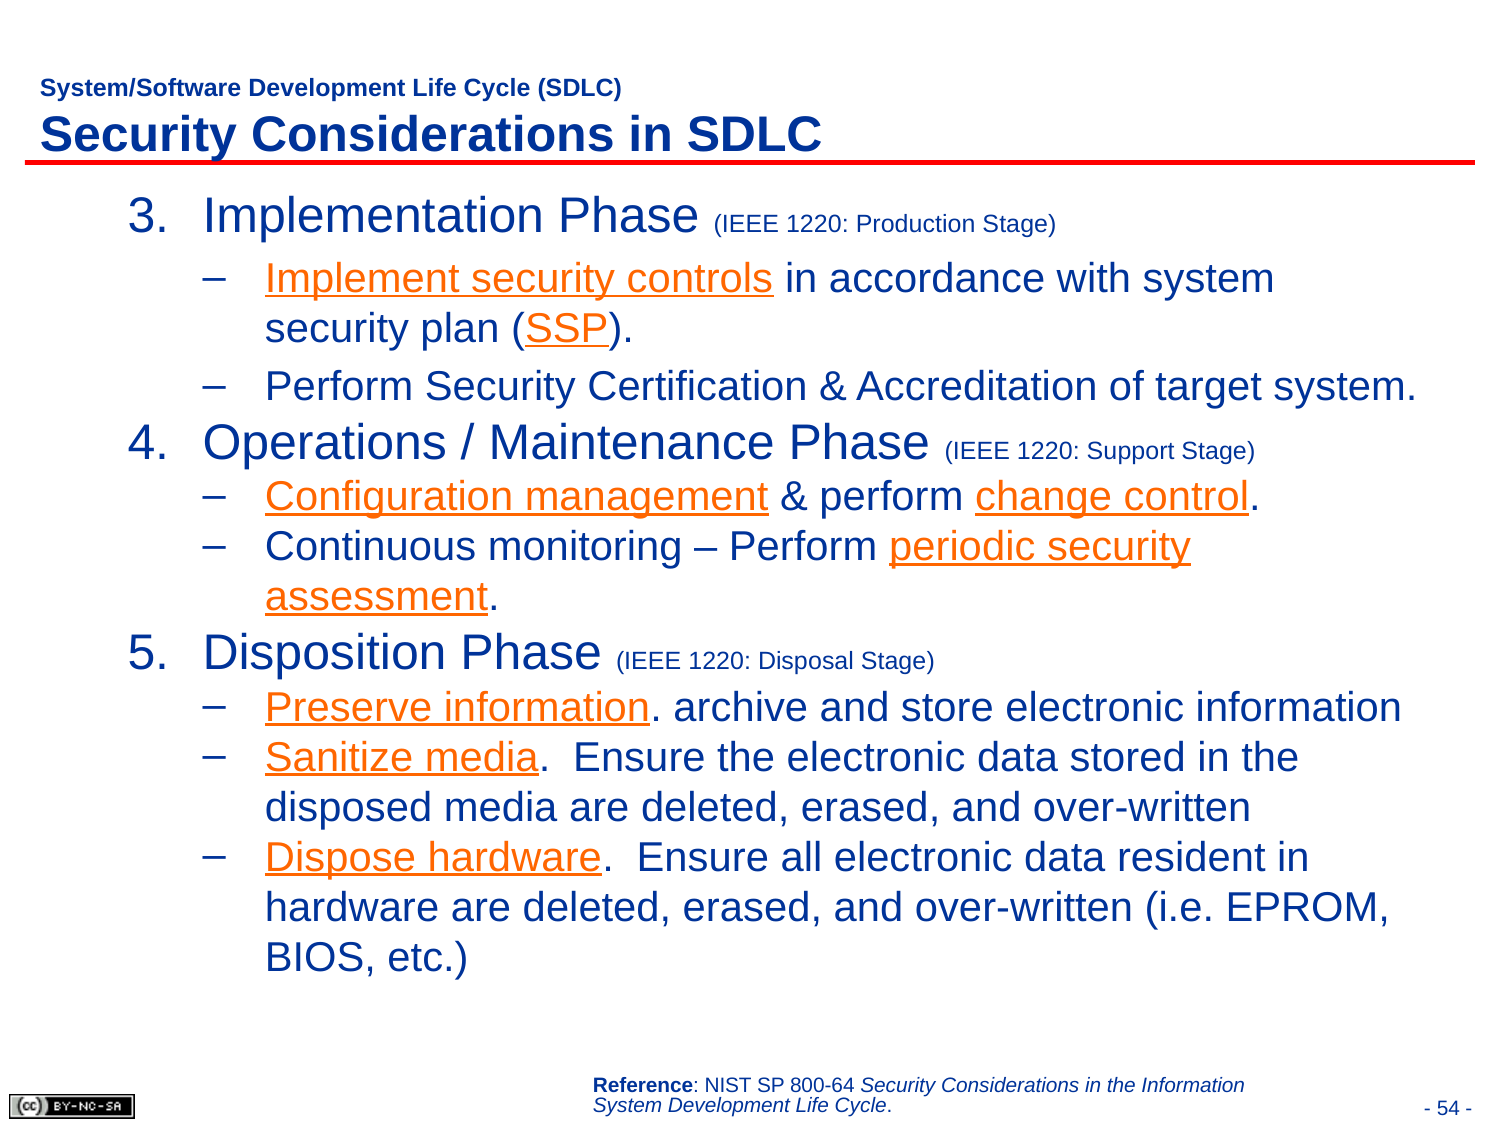

# System/Software Development Life Cycle (SDLC) Security Considerations in SDLC
Implementation Phase (IEEE 1220: Production Stage)
Implement security controls in accordance with system security plan (SSP).
Perform Security Certification & Accreditation of target system.
Operations / Maintenance Phase (IEEE 1220: Support Stage)
Configuration management & perform change control.
Continuous monitoring – Perform periodic security assessment.
Disposition Phase (IEEE 1220: Disposal Stage)
Preserve information. archive and store electronic information
Sanitize media.  Ensure the electronic data stored in the disposed media are deleted, erased, and over-written
Dispose hardware.  Ensure all electronic data resident in hardware are deleted, erased, and over-written (i.e. EPROM, BIOS, etc.)
Reference: NIST SP 800-64 Security Considerations in the Information System Development Life Cycle.
- 54 -